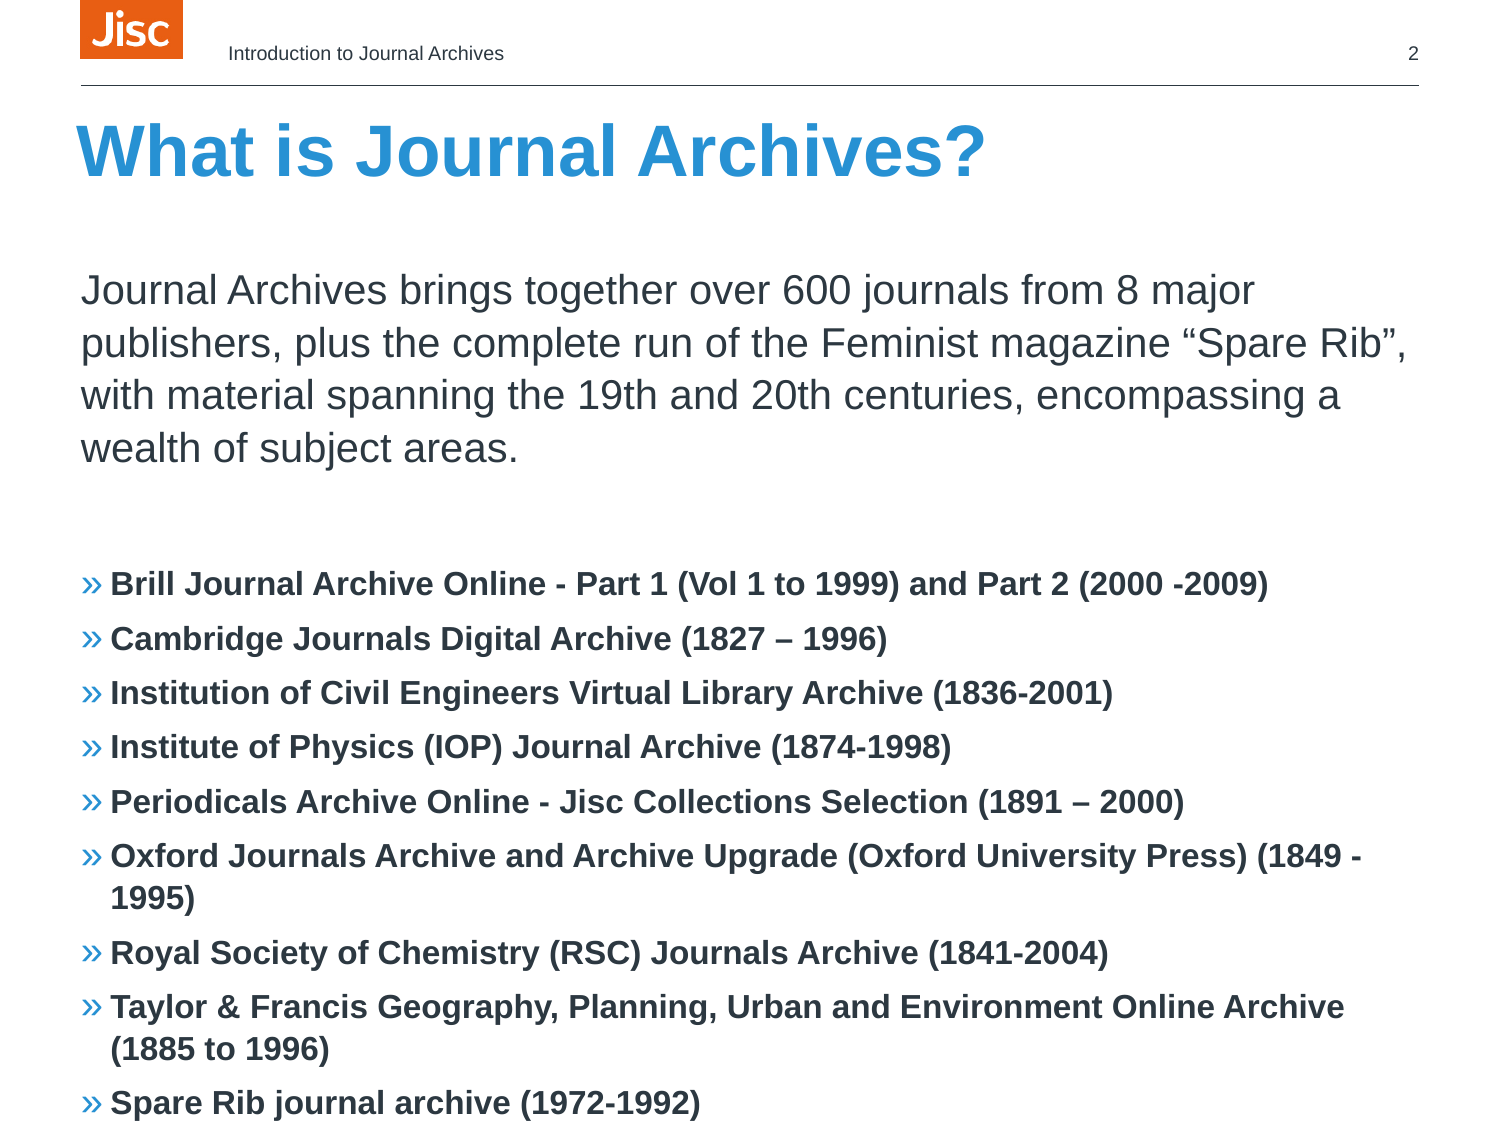

Introduction to Journal Archives
2
# What is Journal Archives?
Journal Archives brings together over 600 journals from 8 major publishers, plus the complete run of the Feminist magazine “Spare Rib”, with material spanning the 19th and 20th centuries, encompassing a wealth of subject areas.

Brill Journal Archive Online - Part 1 (Vol 1 to 1999) and Part 2 (2000 -2009)
Cambridge Journals Digital Archive (1827 – 1996)
Institution of Civil Engineers Virtual Library Archive (1836-2001)
Institute of Physics (IOP) Journal Archive (1874-1998)
Periodicals Archive Online - Jisc Collections Selection (1891 – 2000)
Oxford Journals Archive and Archive Upgrade (Oxford University Press) (1849 - 1995)
Royal Society of Chemistry (RSC) Journals Archive (1841-2004)
Taylor & Francis Geography, Planning, Urban and Environment Online Archive (1885 to 1996)
Spare Rib journal archive (1972-1992)